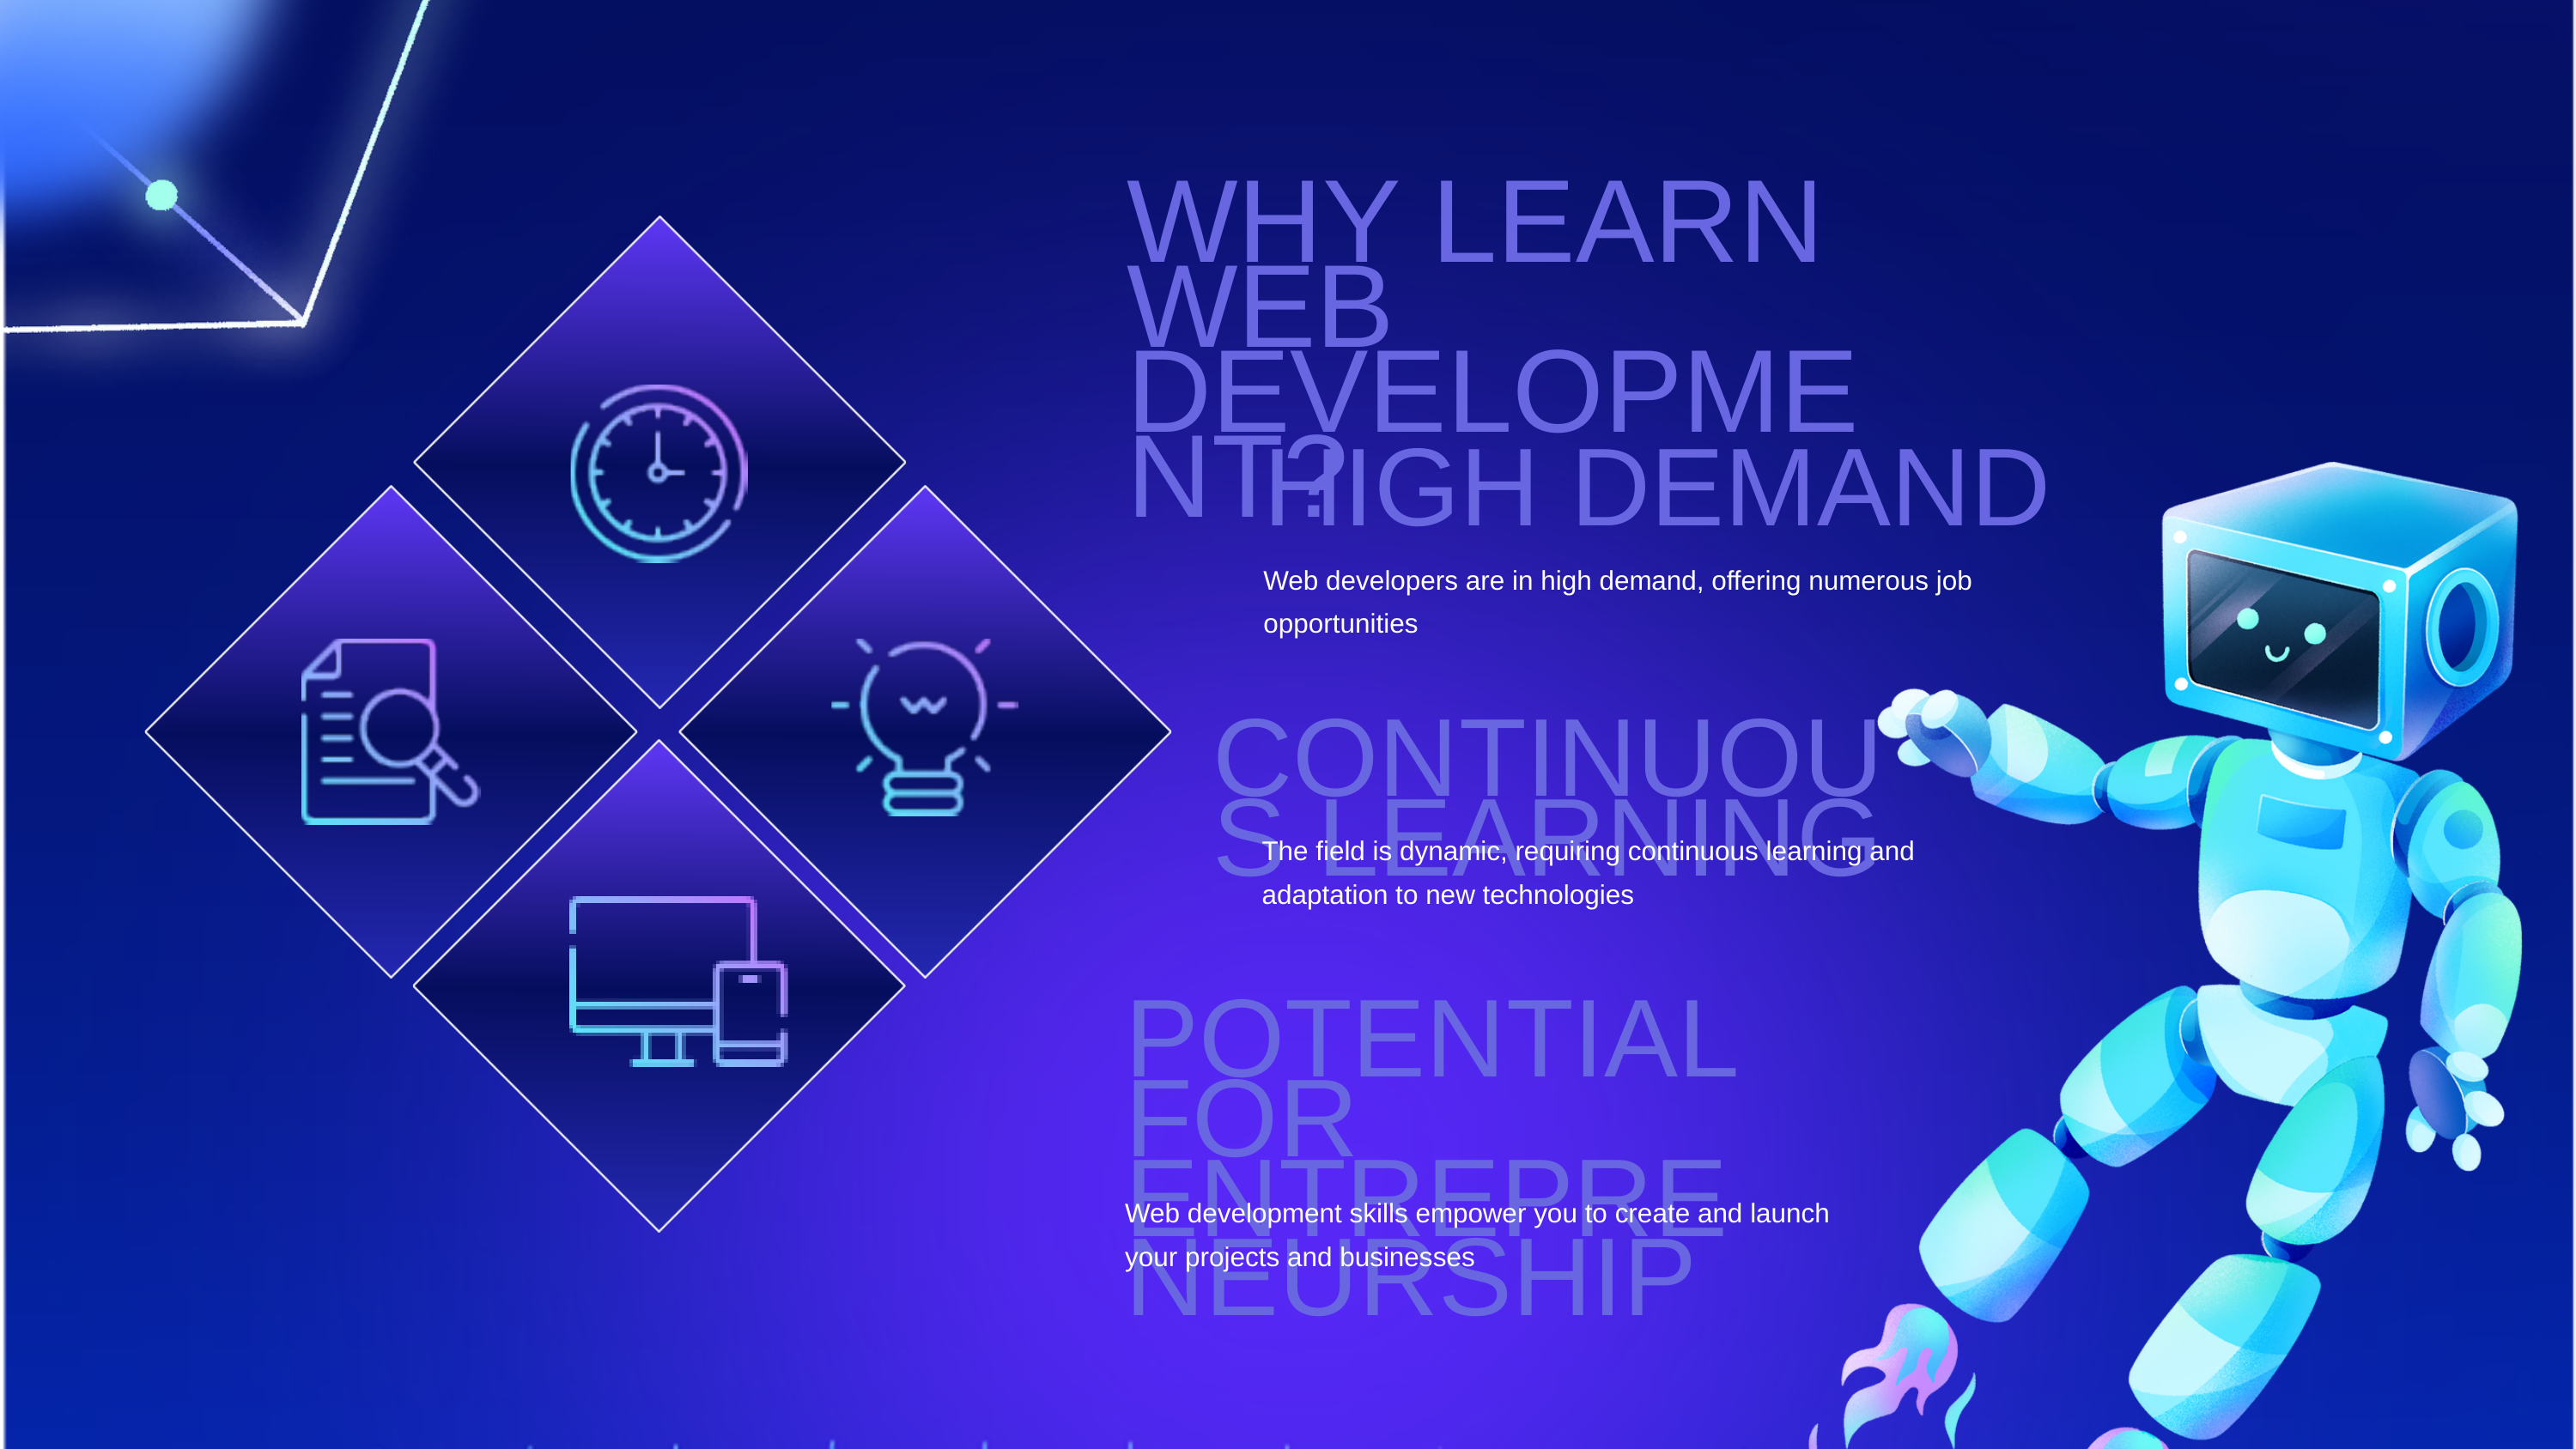

WHY LEARN WEB DEVELOPMENT?

HIGH DEMAND

Web developers are in high demand, offering numerous job opportunities

CONTINUOUS LEARNING

The field is dynamic, requiring continuous learning and adaptation to new technologies

POTENTIAL FOR ENTREPRENEURSHIP
Web development skills empower you to create and launch your projects and businesses